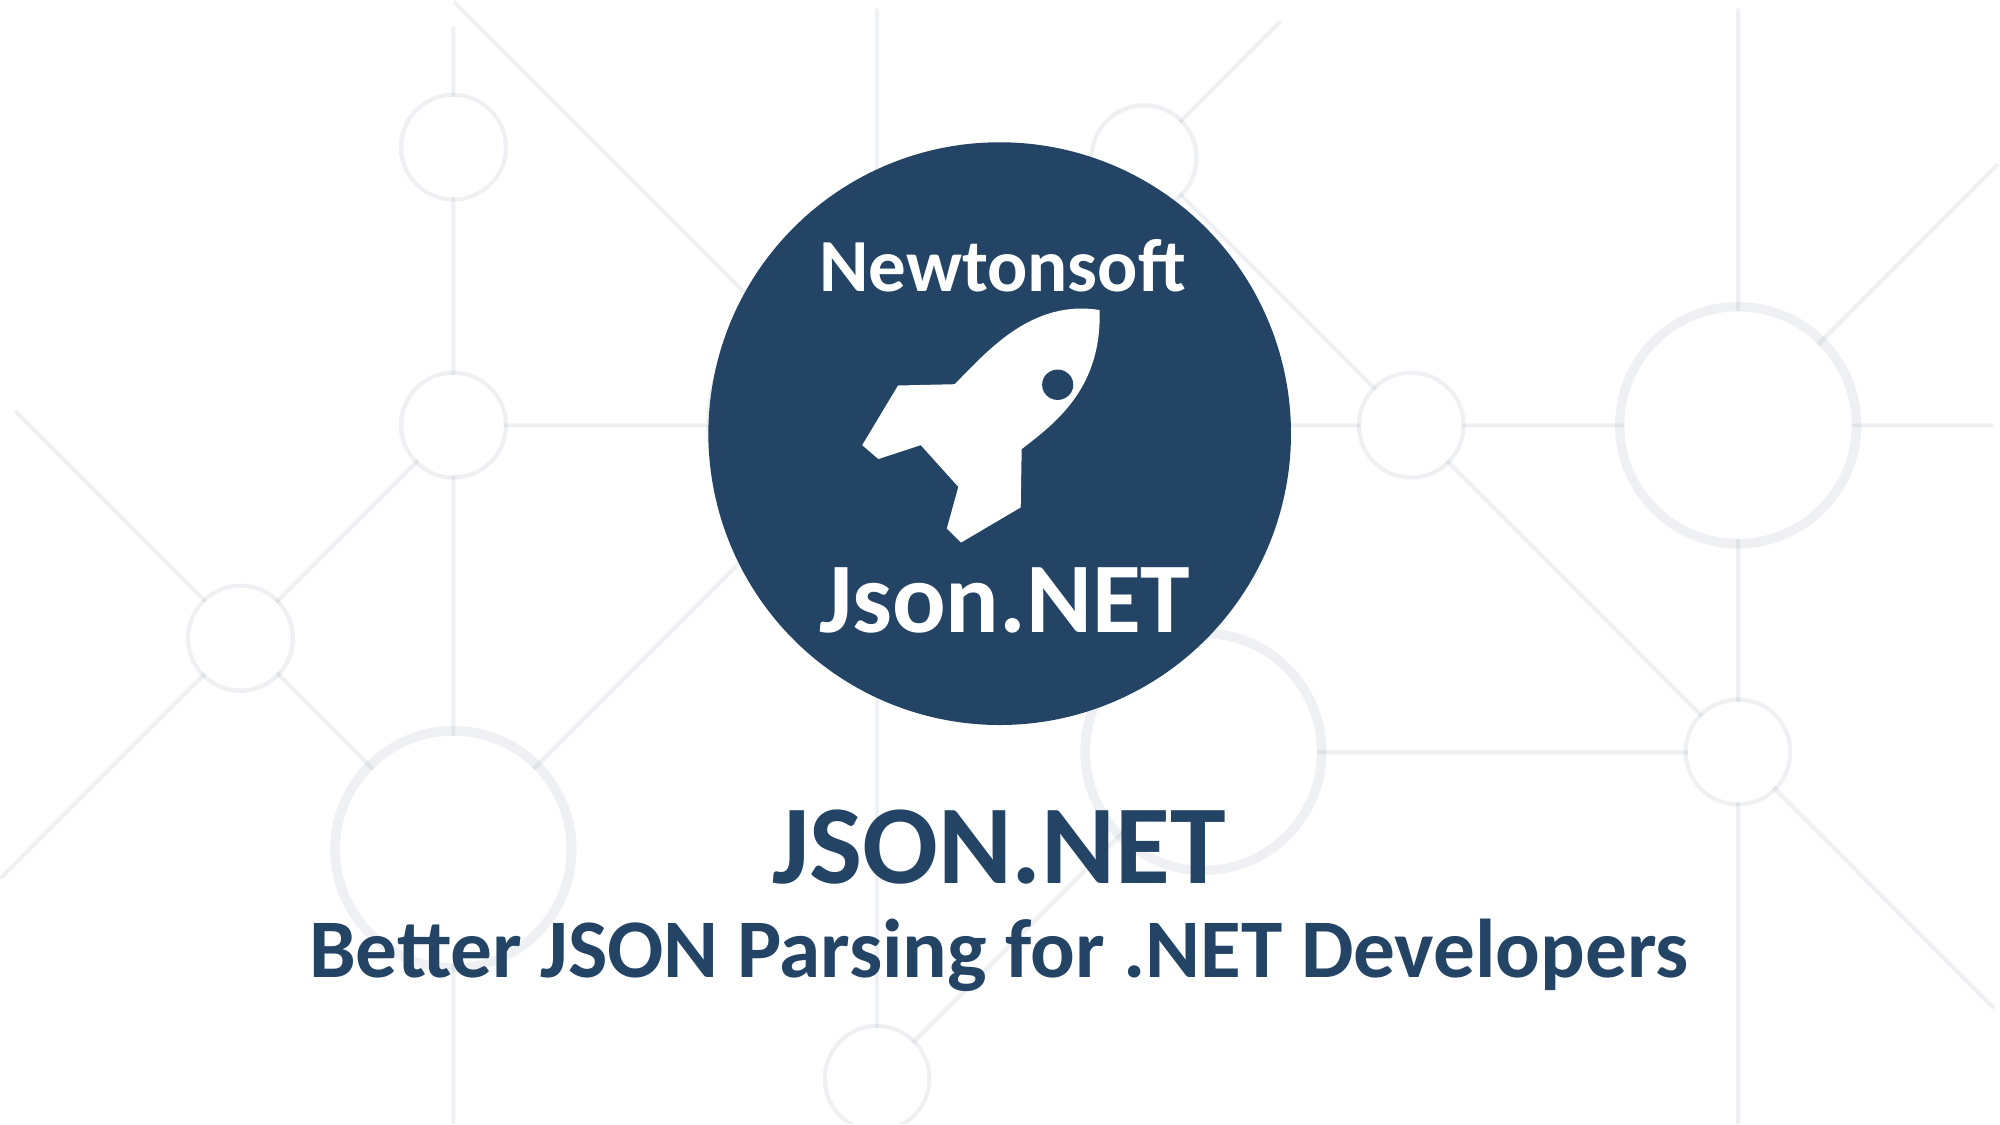

Newtonsoft

Json.NET
JSON.NET
Better JSON Parsing for .NET Developers